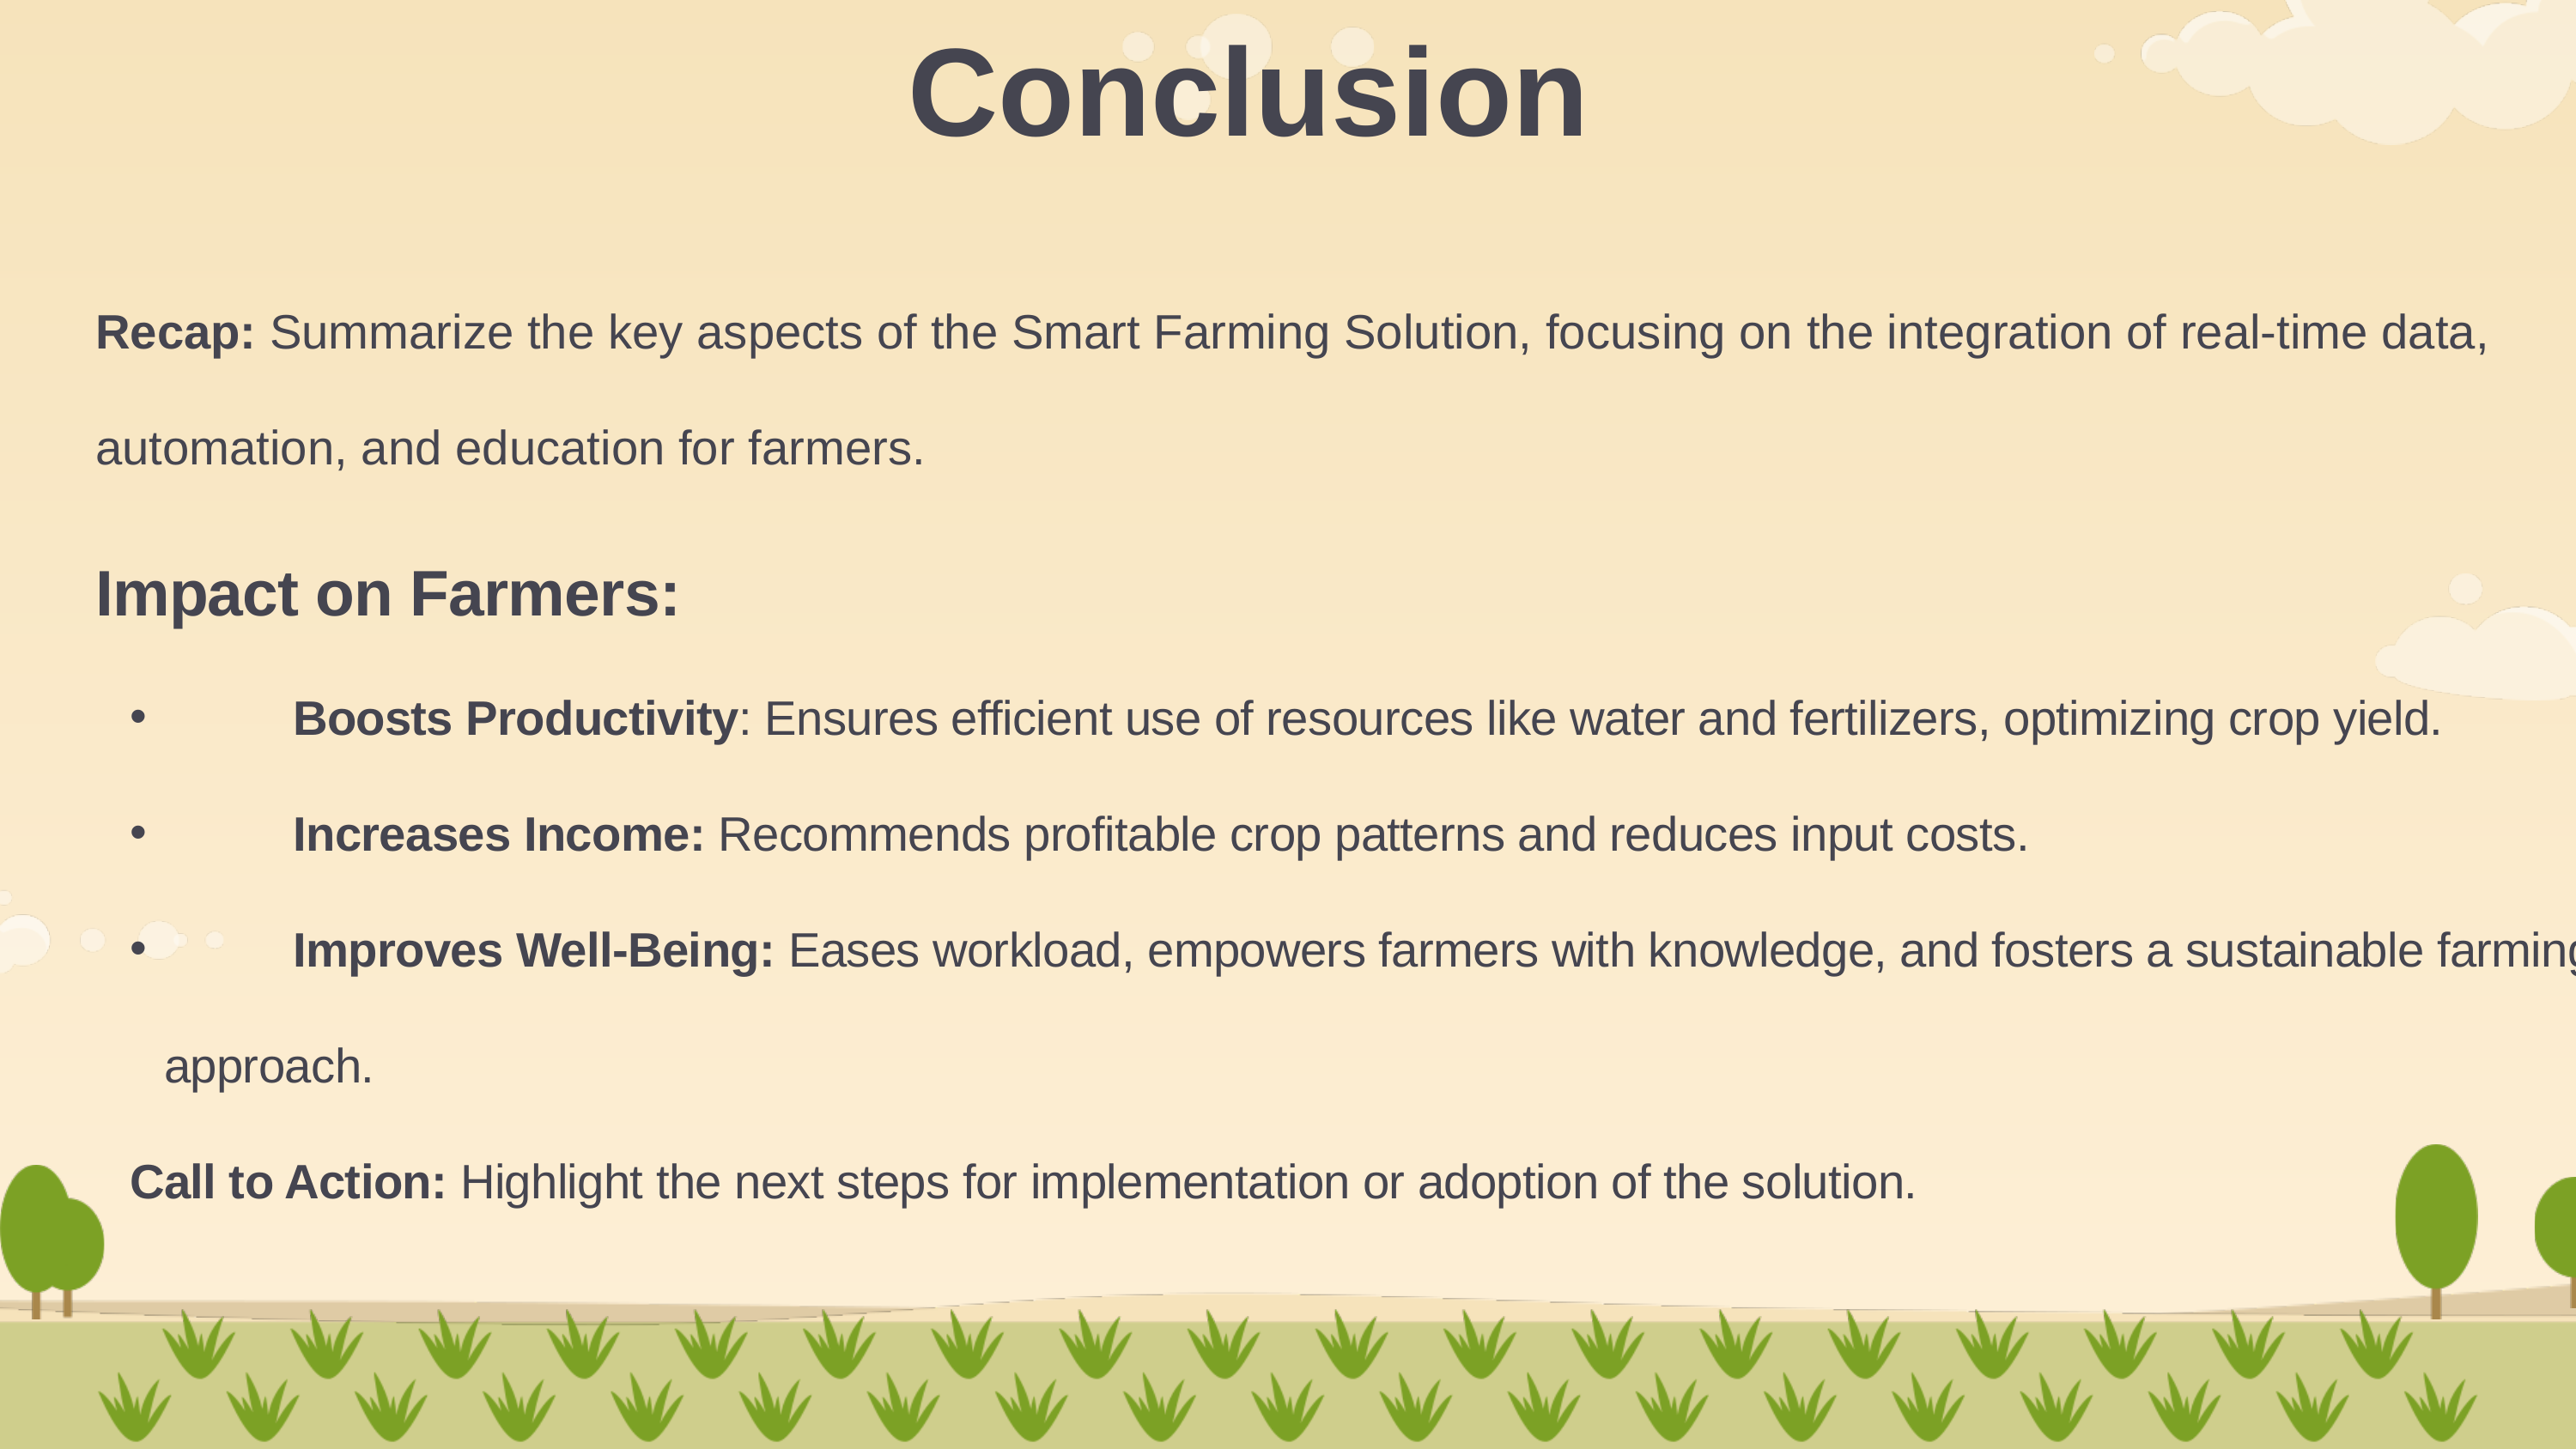

Conclusion

Recap: Summarize the key aspects of the Smart Farming Solution, focusing on the integration of real-time data, automation, and education for farmers.
Impact on Farmers:
	Boosts Productivity: Ensures efficient use of resources like water and fertilizers, optimizing crop yield.
	Increases Income: Recommends profitable crop patterns and reduces input costs.
	Improves Well-Being: Eases workload, empowers farmers with knowledge, and fosters a sustainable farming approach.
Call to Action: Highlight the next steps for implementation or adoption of the solution.